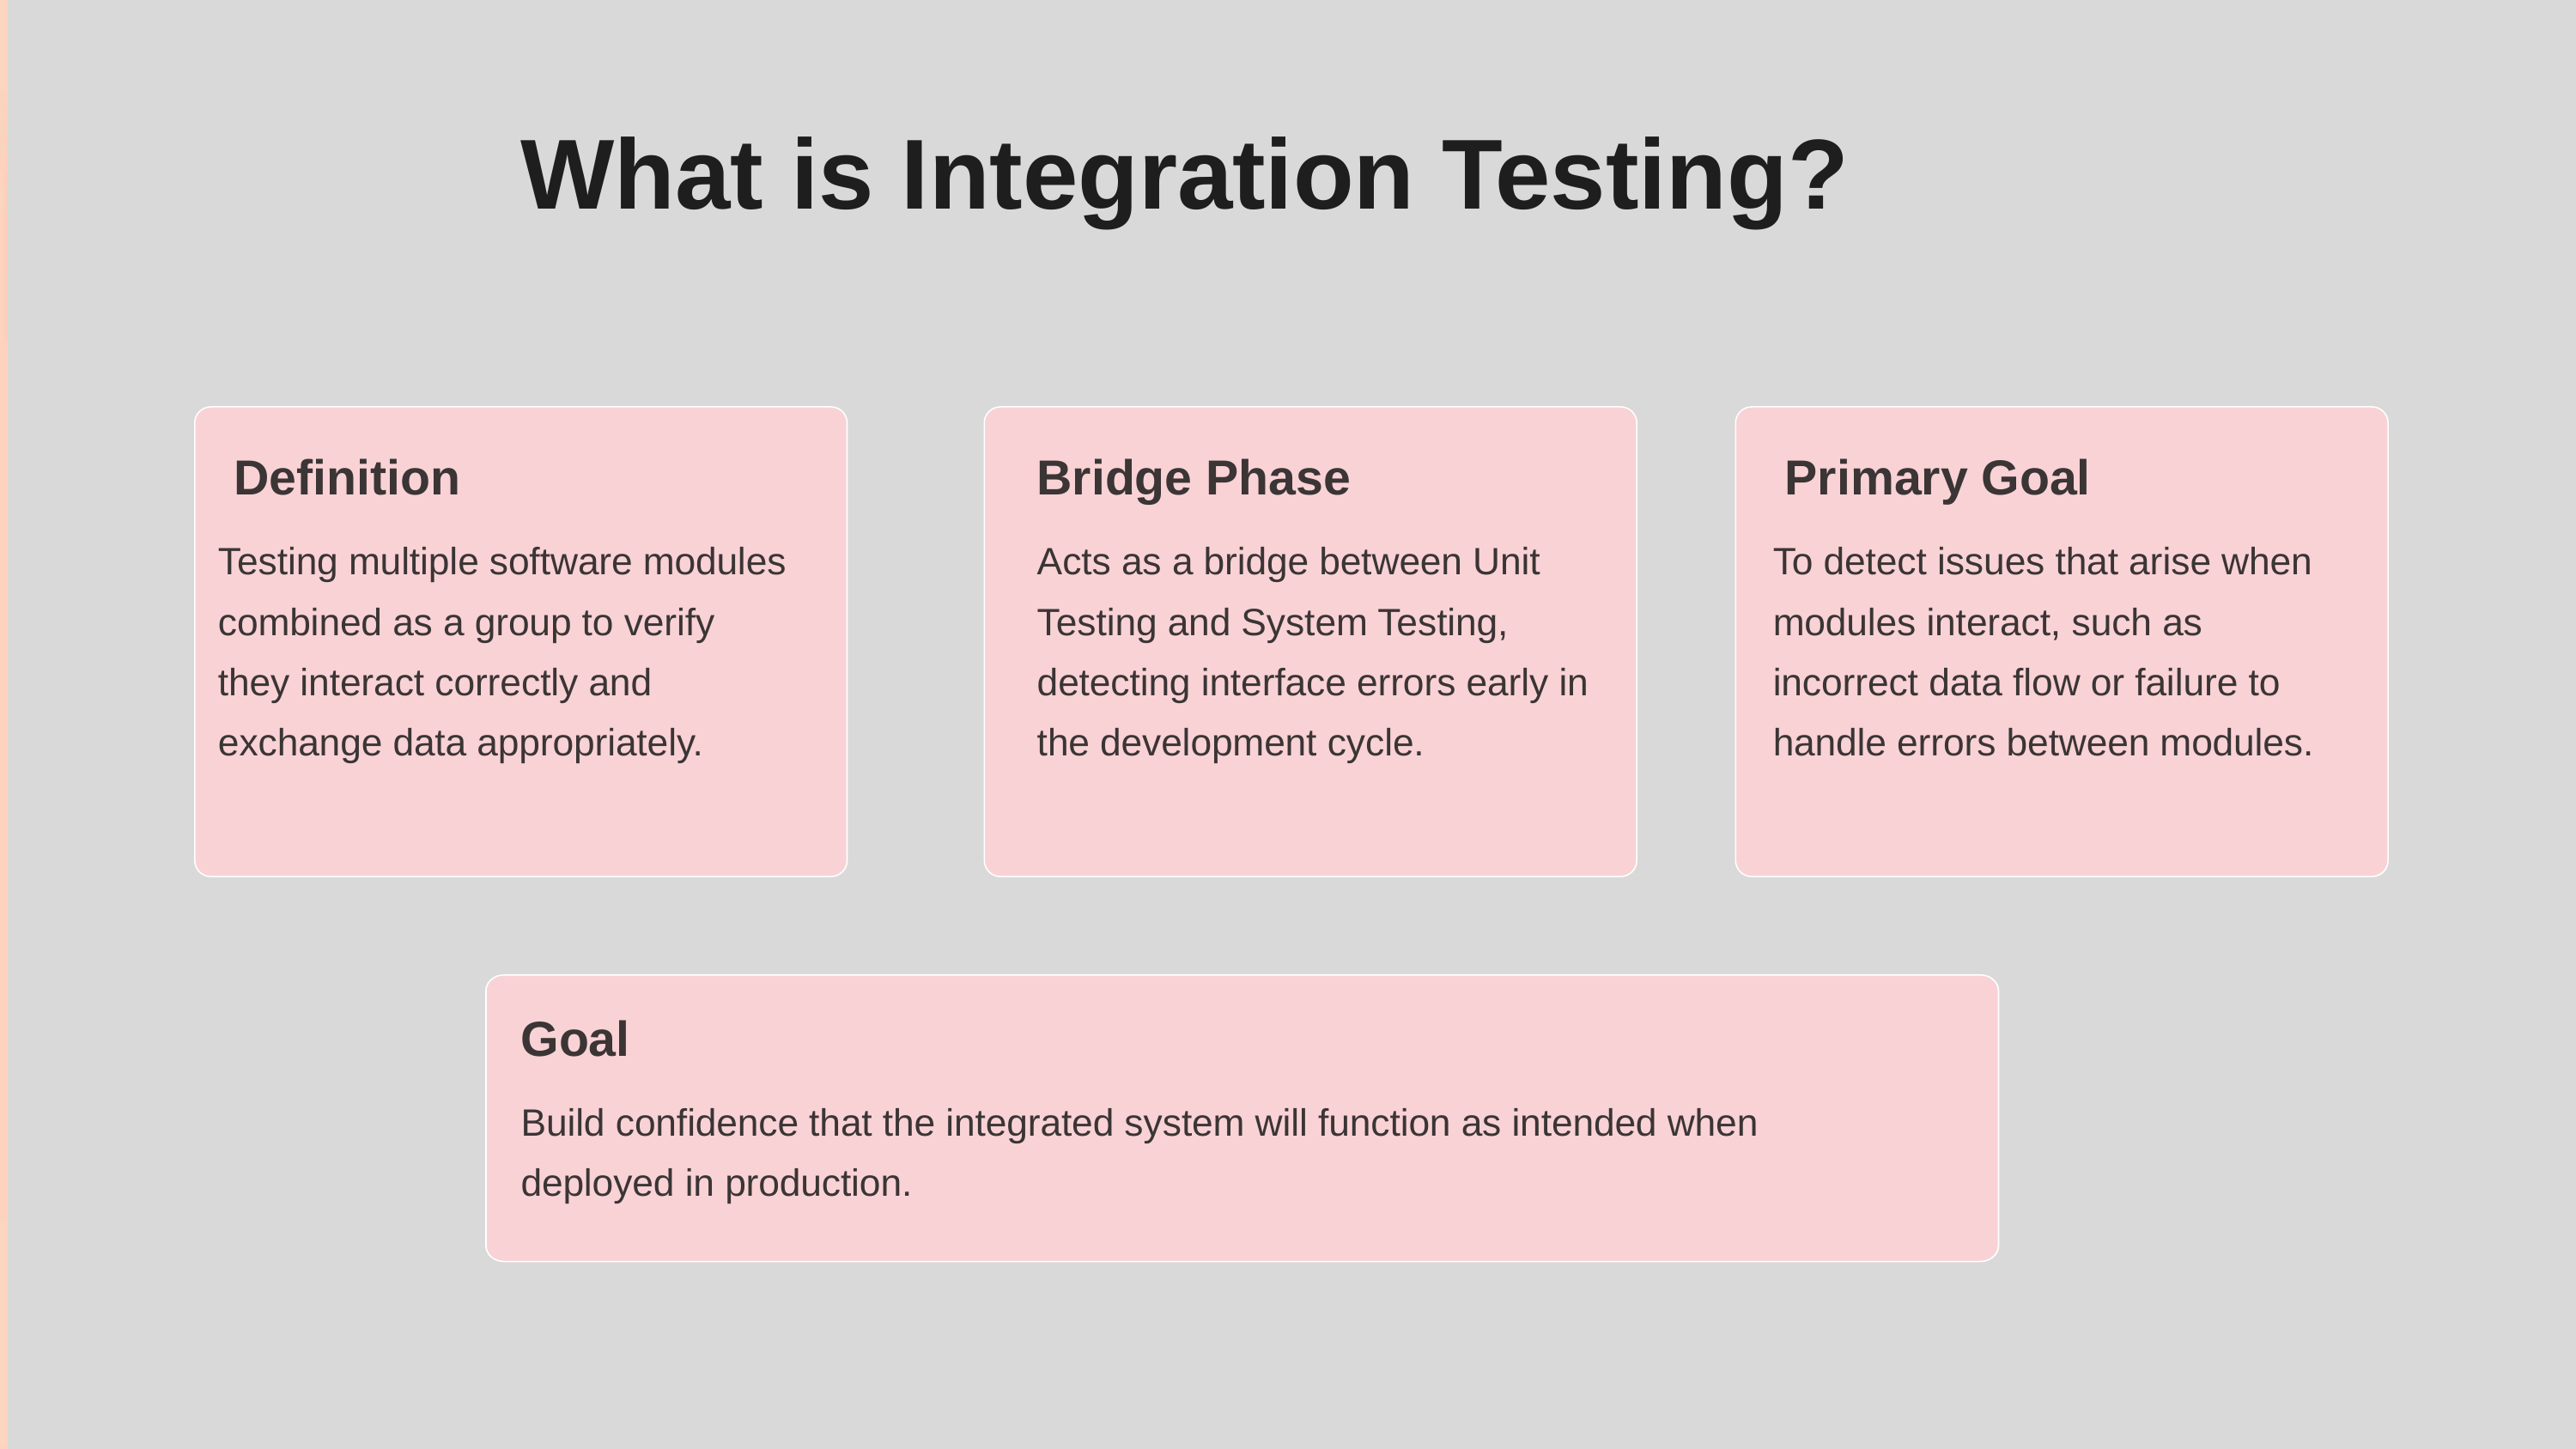

What is Integration Testing?

Definition
Bridge Phase
Primary Goal
Testing multiple software modules combined as a group to verify they interact correctly and exchange data appropriately.
Acts as a bridge between Unit Testing and System Testing, detecting interface errors early in the development cycle.
To detect issues that arise when modules interact, such as incorrect data flow or failure to handle errors between modules.

Goal
Build confidence that the integrated system will function as intended when deployed in production.